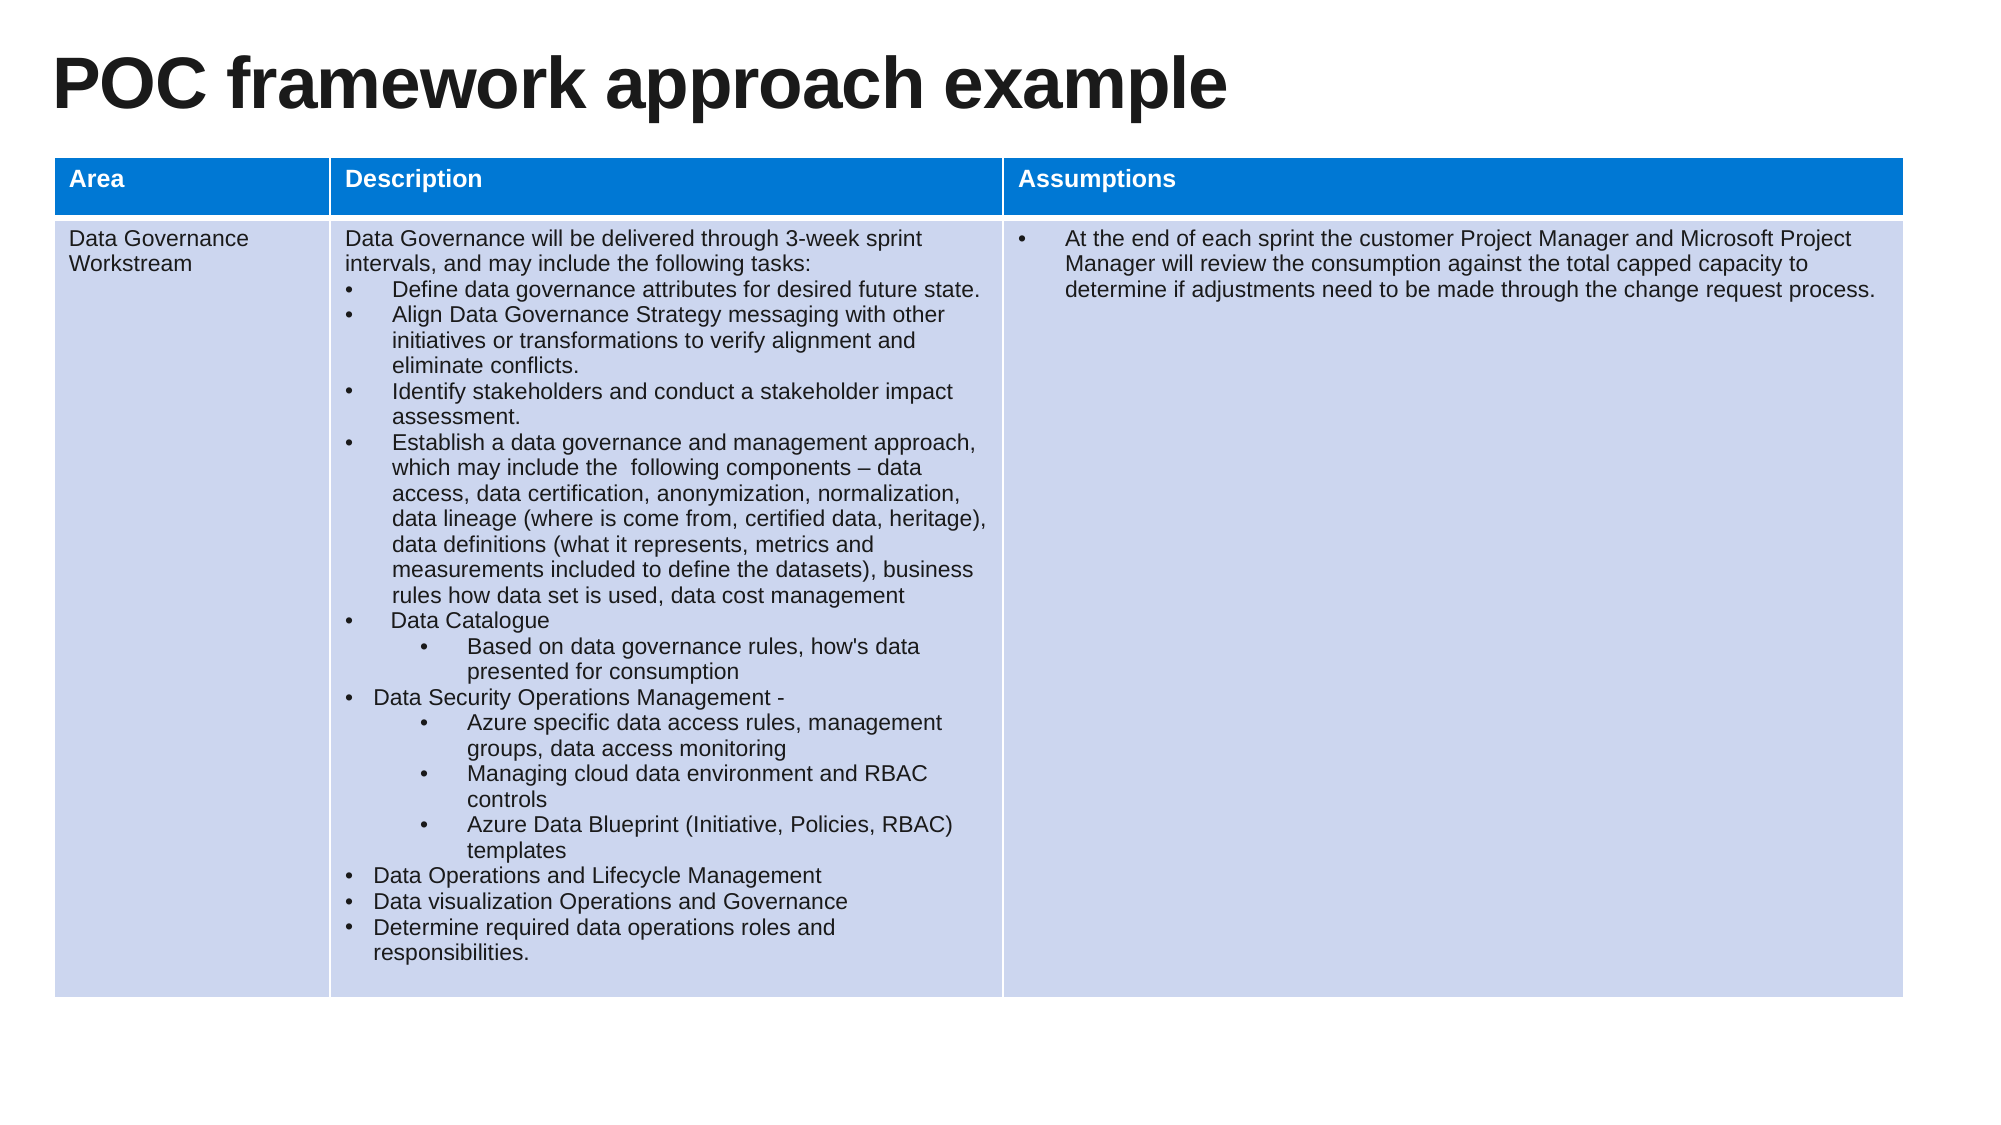

POC framework approach example
| Area | Description | Assumptions |
| --- | --- | --- |
| Data Governance Workstream | Data Governance will be delivered through 3-week sprint intervals, and may include the following tasks: Define data governance attributes for desired future state. Align Data Governance Strategy messaging with other initiatives or transformations to verify alignment and eliminate conflicts. Identify stakeholders and conduct a stakeholder impact assessment. Establish a data governance and management approach, which may include the following components – data access, data certification, anonymization, normalization, data lineage (where is come from, certified data, heritage), data definitions (what it represents, metrics and measurements included to define the datasets), business rules how data set is used, data cost management Data Catalogue Based on data governance rules, how's data presented for consumption Data Security Operations Management - Azure specific data access rules, management groups, data access monitoring Managing cloud data environment and RBAC controls Azure Data Blueprint (Initiative, Policies, RBAC) templates Data Operations and Lifecycle Management Data visualization Operations and Governance Determine required data operations roles and responsibilities. | At the end of each sprint the customer Project Manager and Microsoft Project Manager will review the consumption against the total capped capacity to determine if adjustments need to be made through the change request process. |